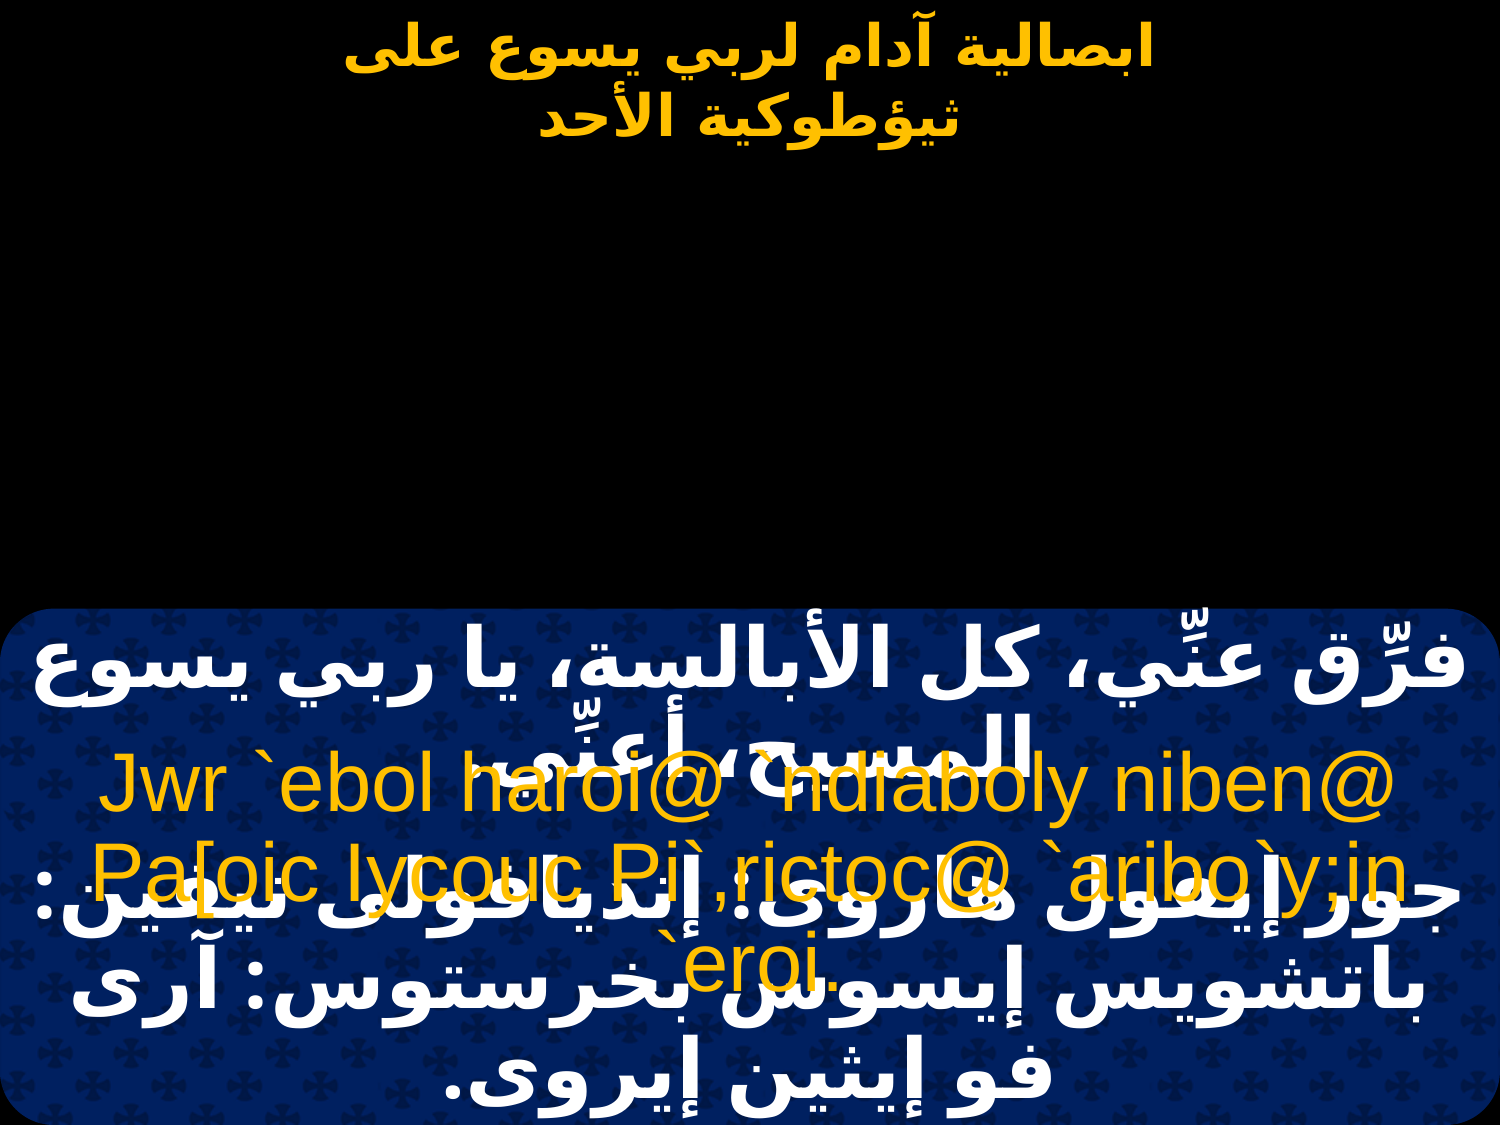

#
فرِّق عنِّي، كل الأبالسة، يا ربي يسوع المسيح، أعنِّي.
Jwr `ebol haroi@ `ndiaboly niben@ Pa[oic Iycouc Pi`,rictoc@ `aribo`y;in `eroi.
جور إيفول هاروى: إنذيافولى نيفين: باتشويس إيسوس بخرستوس: آرى فو إيثين إيروى.